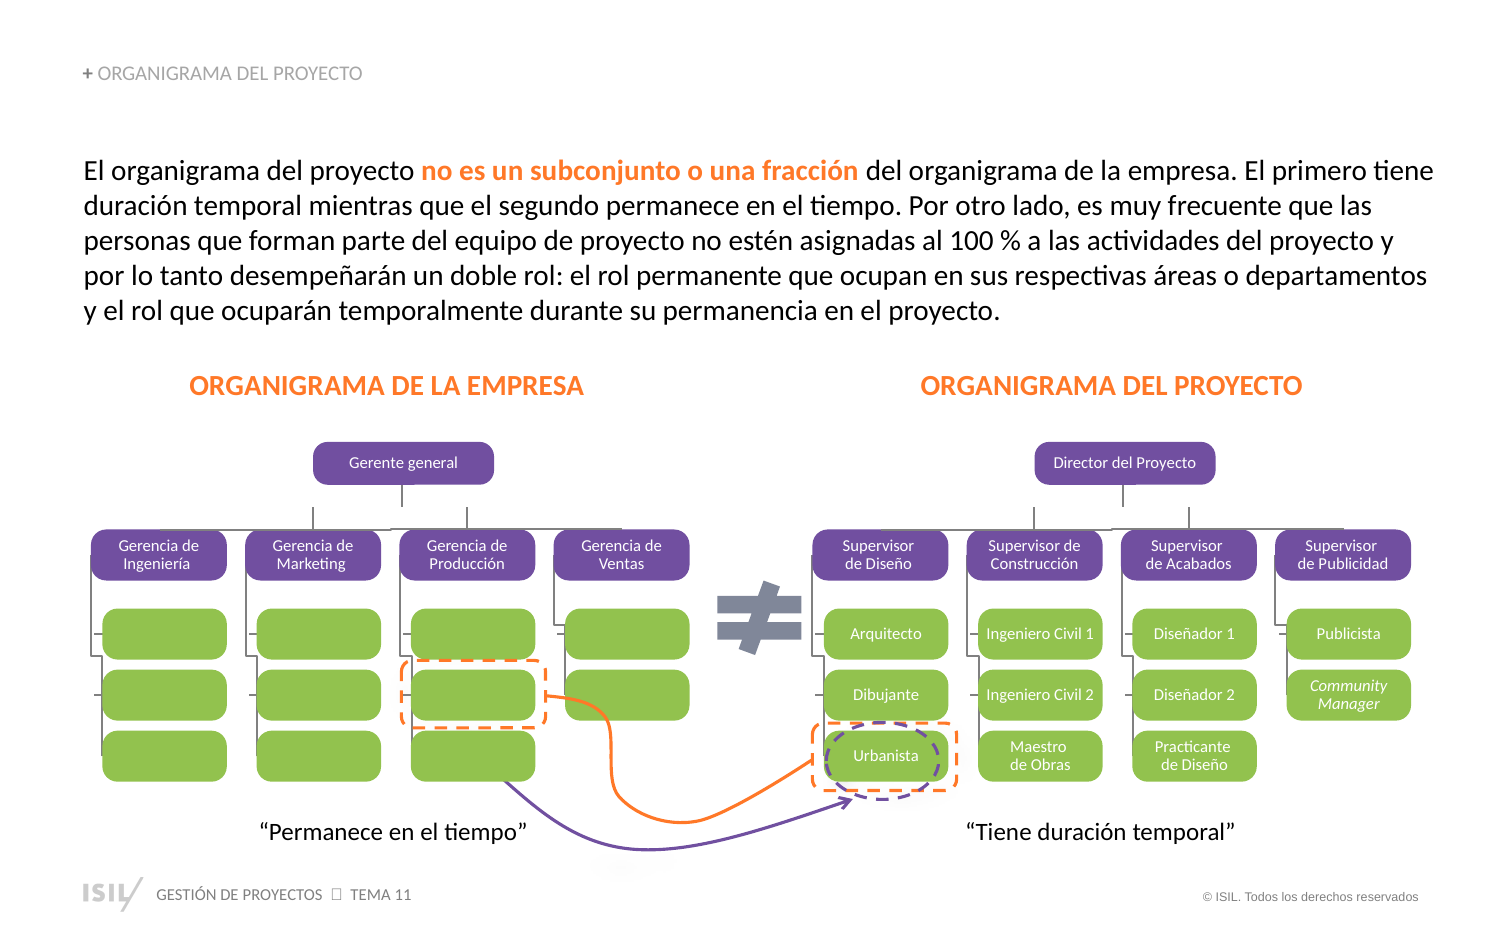

+ ORGANIGRAMA DEL PROYECTO
El organigrama del proyecto no es un subconjunto o una fracción del organigrama de la empresa. El primero tiene duración temporal mientras que el segundo permanece en el tiempo. Por otro lado, es muy frecuente que las personas que forman parte del equipo de proyecto no estén asignadas al 100 % a las actividades del proyecto y por lo tanto desempeñarán un doble rol: el rol permanente que ocupan en sus respectivas áreas o departamentos y el rol que ocuparán temporalmente durante su permanencia en el proyecto.
ORGANIGRAMA DE LA EMPRESA
ORGANIGRAMA DEL PROYECTO
Gerente general
Gerencia de Ingeniería
Gerencia de Marketing
Gerencia de Producción
Gerencia de Ventas

Director del Proyecto
Supervisor
de Diseño
Supervisor de Construcción
Supervisor
de Acabados
Supervisor
de Publicidad
Arquitecto
Ingeniero Civil 1
Diseñador 1
Publicista
Dibujante
Ingeniero Civil 2
Diseñador 2
Community Manager
Urbanista
Maestro
de Obras
Practicante
de Diseño

“Tiene duración temporal”
“Permanece en el tiempo”